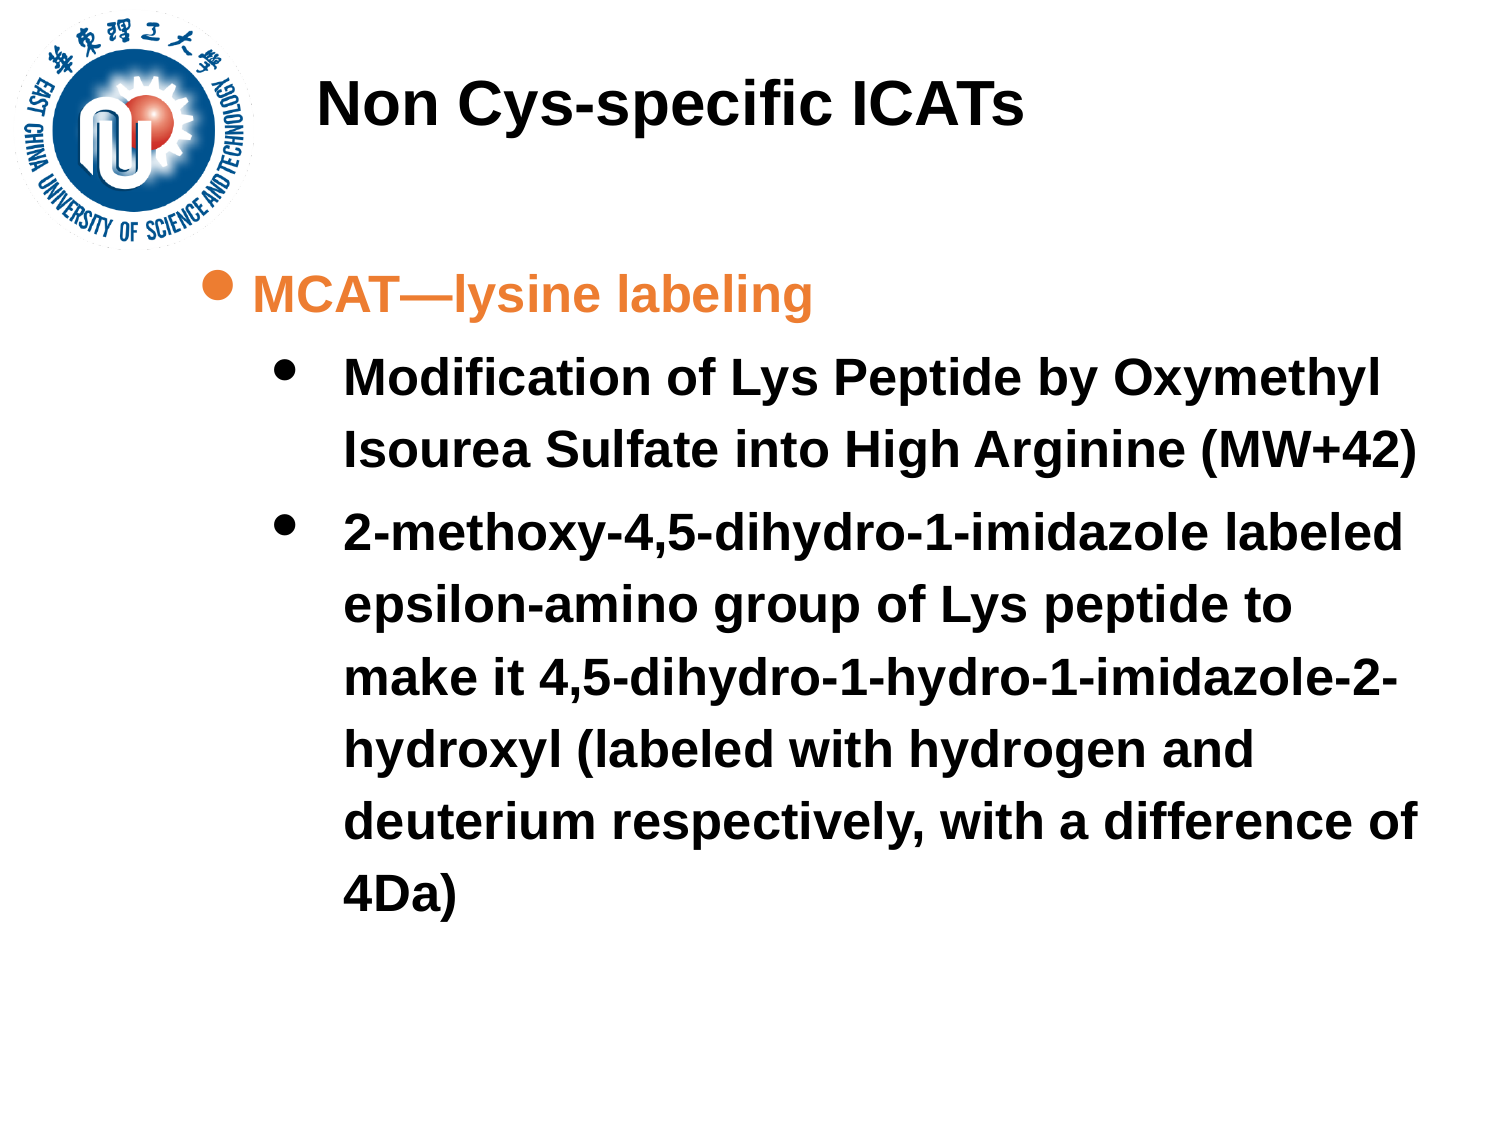

Non Cys-specific ICATs
MCAT—lysine labeling
Modification of Lys Peptide by Oxymethyl Isourea Sulfate into High Arginine (MW+42)
2-methoxy-4,5-dihydro-1-imidazole labeled epsilon-amino group of Lys peptide to make it 4,5-dihydro-1-hydro-1-imidazole-2-hydroxyl (labeled with hydrogen and deuterium respectively, with a difference of 4Da)